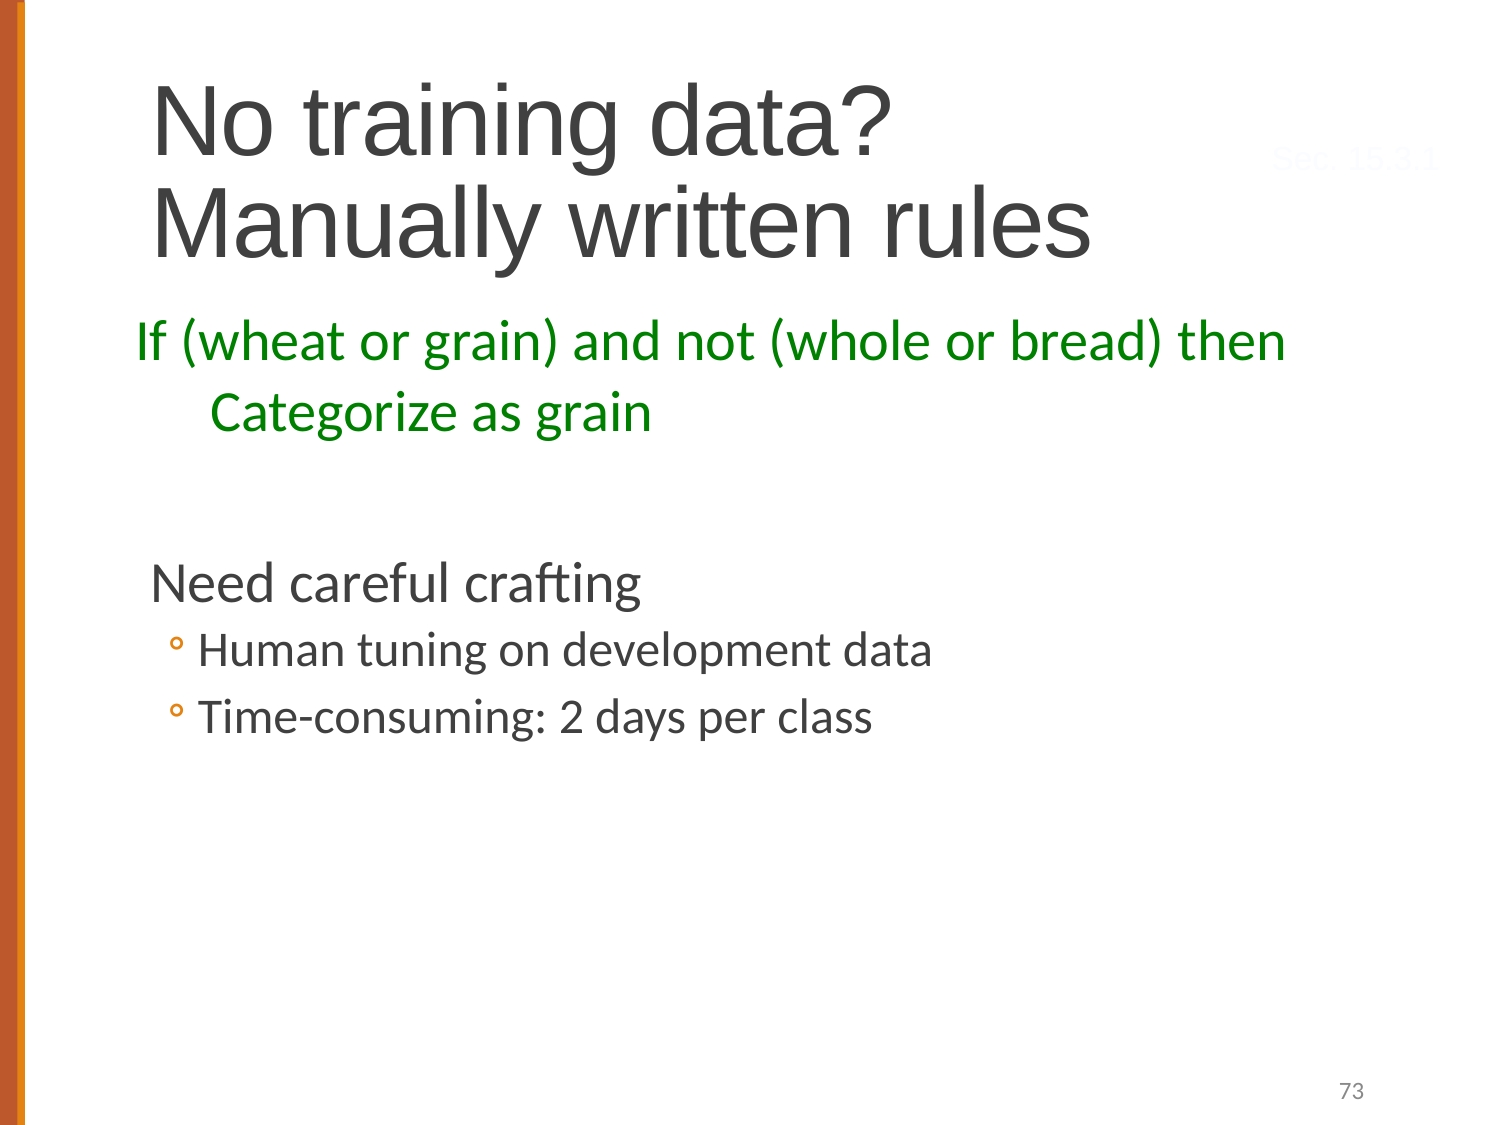

# No training data? Manually written rules
Sec. 15.3.1
If (wheat or grain) and not (whole or bread) then
Categorize as grain

Need careful crafting
Human tuning on development data
Time-consuming: 2 days per class

73